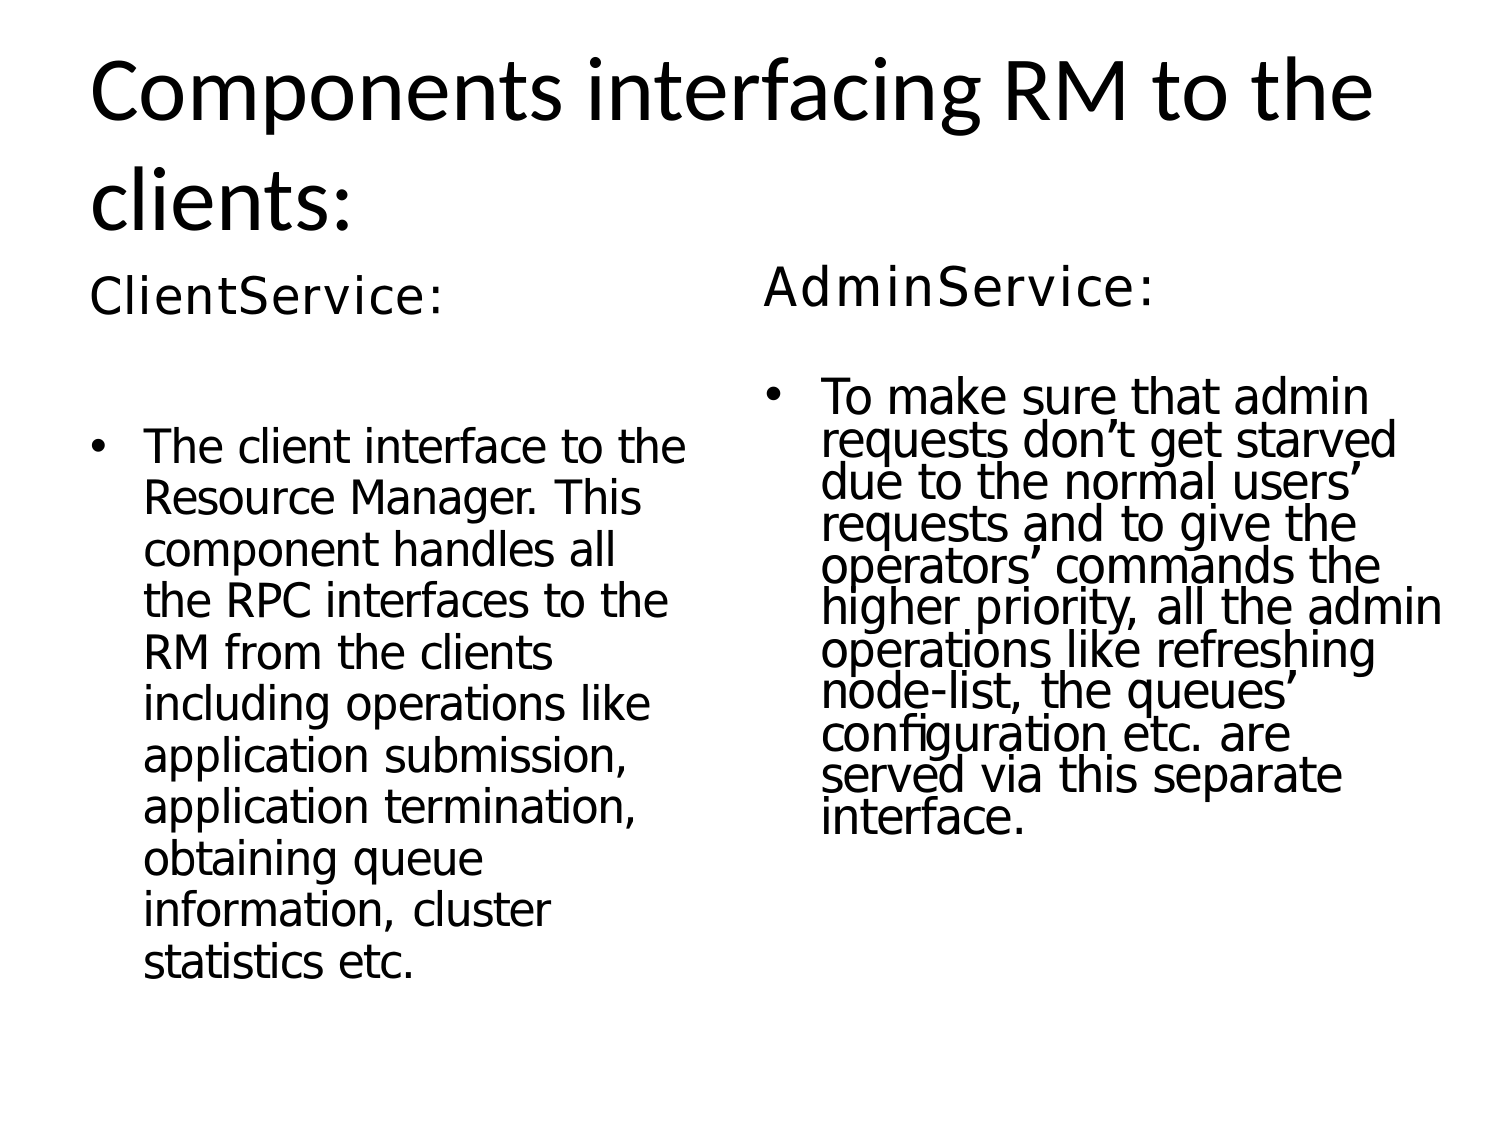

# Components interfacing RM to the clients:
ClientService:

The client interface to the Resource Manager. This component handles all the RPC interfaces to the RM from the clients including operations like application submission, application termination, obtaining queue information, cluster statistics etc.

AdminService:

To make sure that admin requests don’t get starved due to the normal users’ requests and to give the operators’ commands the higher priority, all the admin operations like refreshing node-list, the queues’ configuration etc. are served via this separate interface.